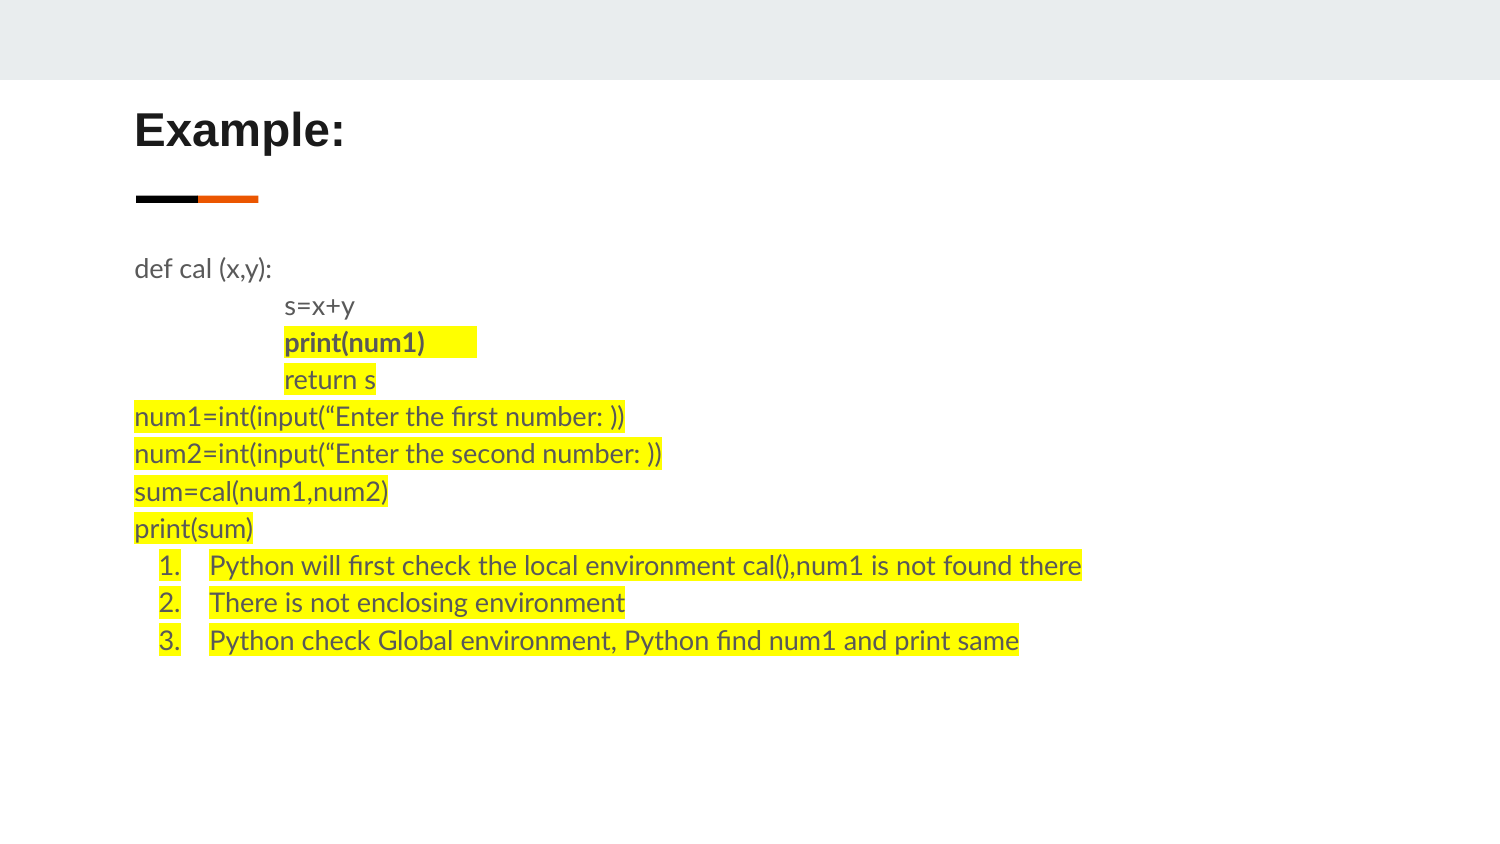

Example:
def cal (x,y):
	s=x+y
	print(num1)
	return s
num1=int(input(“Enter the first number: ))
num2=int(input(“Enter the second number: ))
sum=cal(num1,num2)
print(sum)
Python will first check the local environment cal(),num1 is not found there
There is not enclosing environment
Python check Global environment, Python find num1 and print same